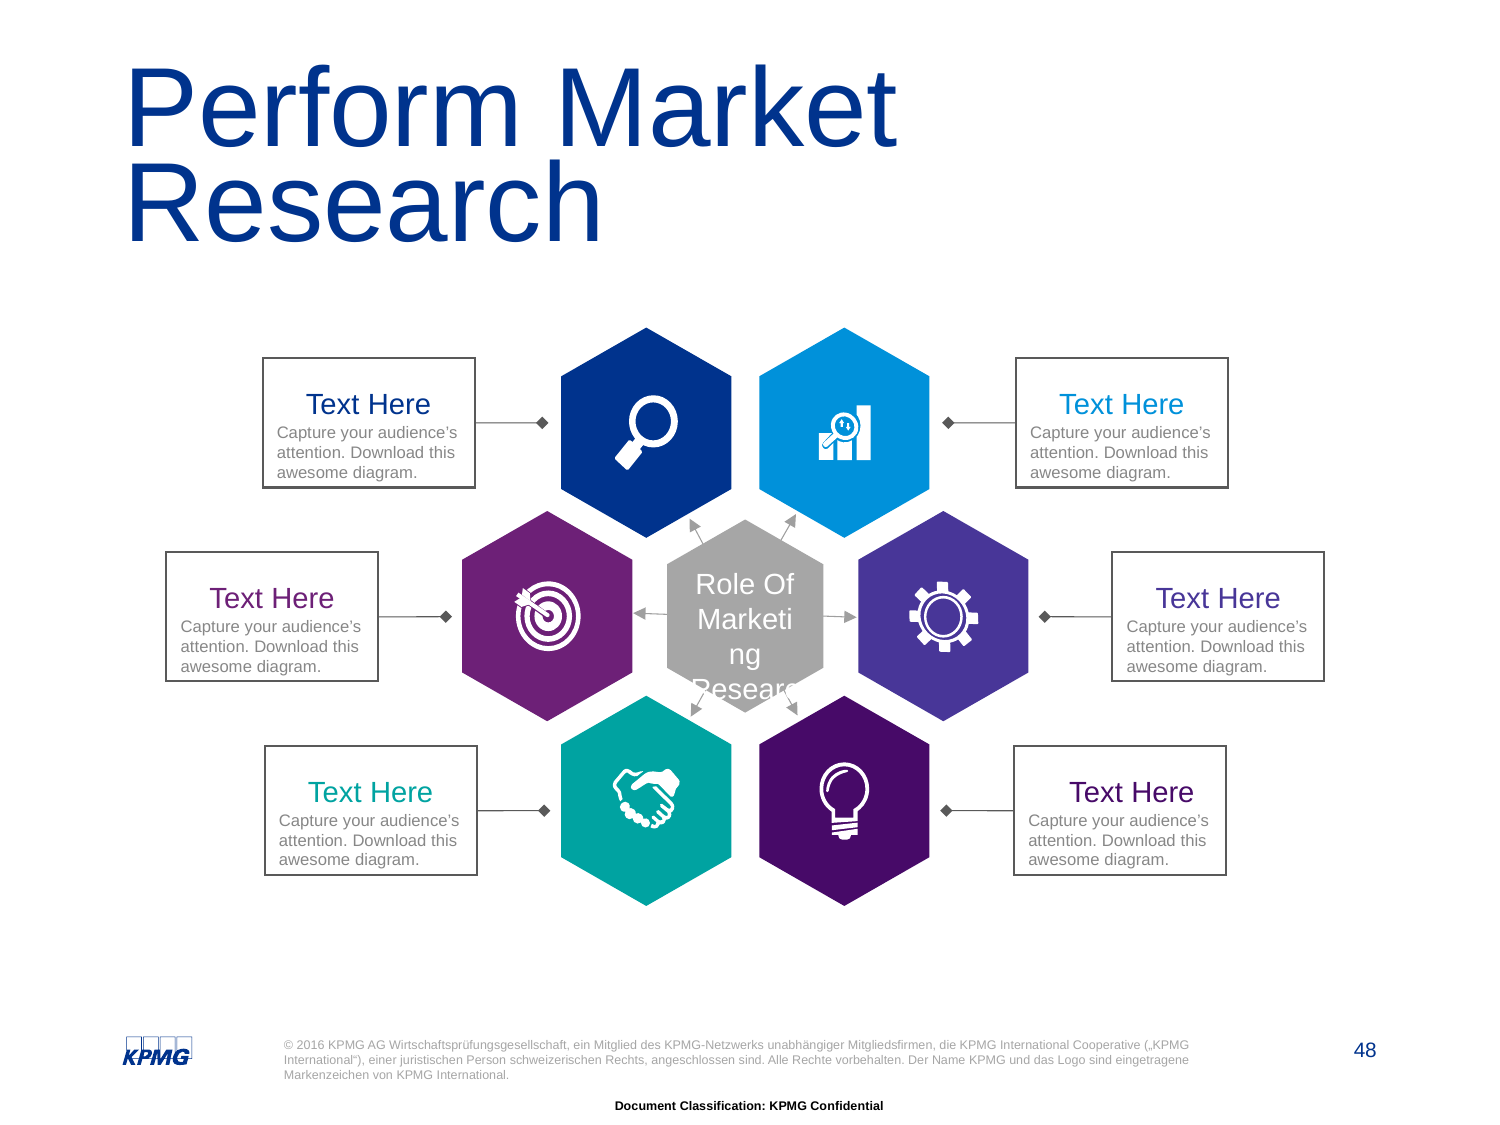

# Perform Market Research

Role Of Marketing Research

Text Here
Capture your audience’s attention. Download this awesome diagram.

Text Here
Capture your audience’s attention. Download this awesome diagram.

Text Here
Capture your audience’s attention. Download this awesome diagram.

Text Here
Capture your audience’s attention. Download this awesome diagram.

Text Here
Capture your audience’s attention. Download this awesome diagram.

Text Here
Capture your audience’s attention. Download this awesome diagram.